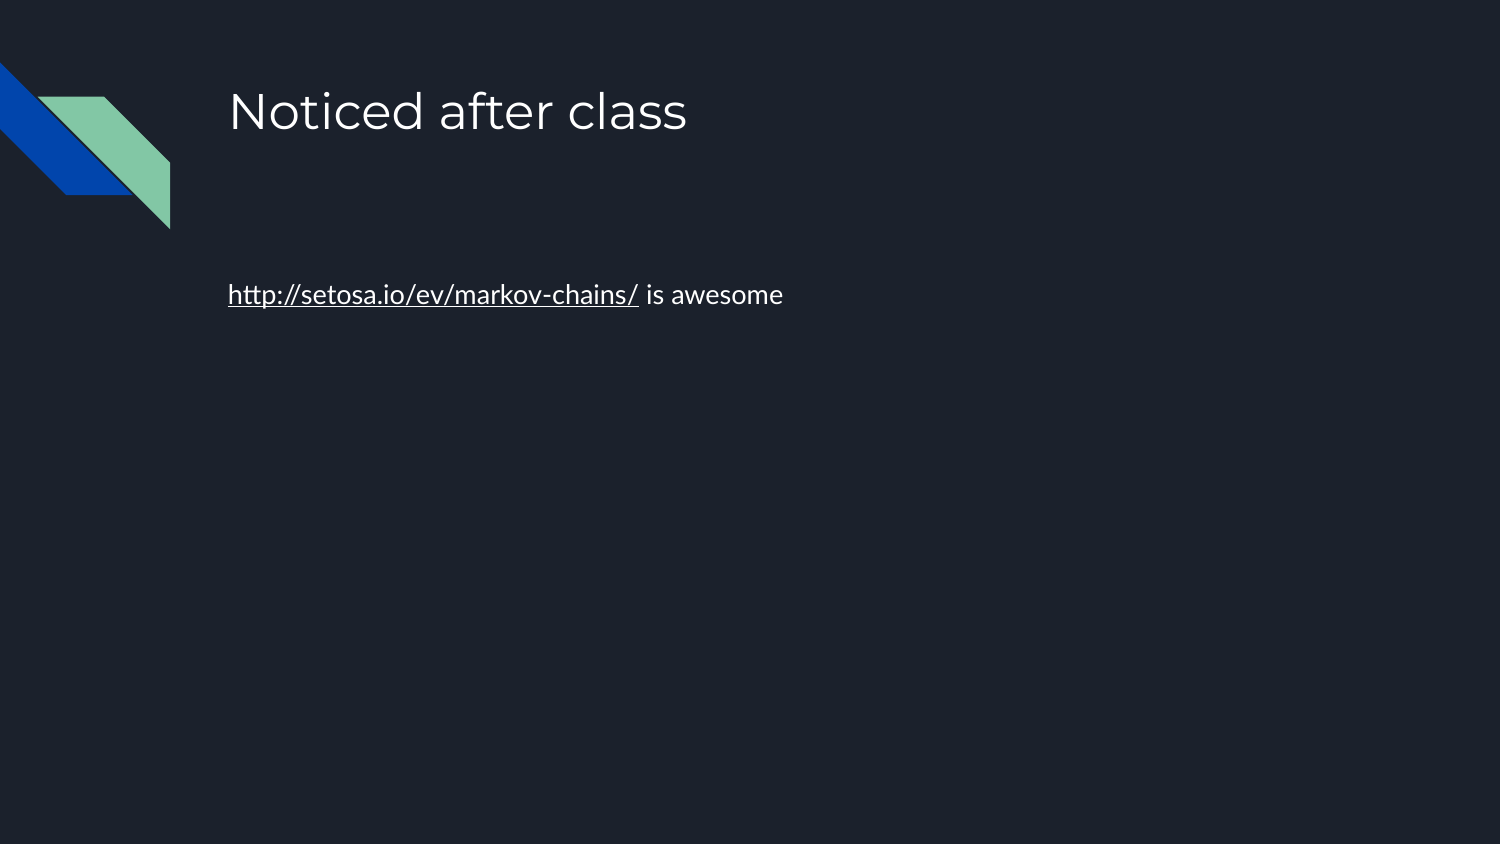

# Noticed after class
http://setosa.io/ev/markov-chains/ is awesome